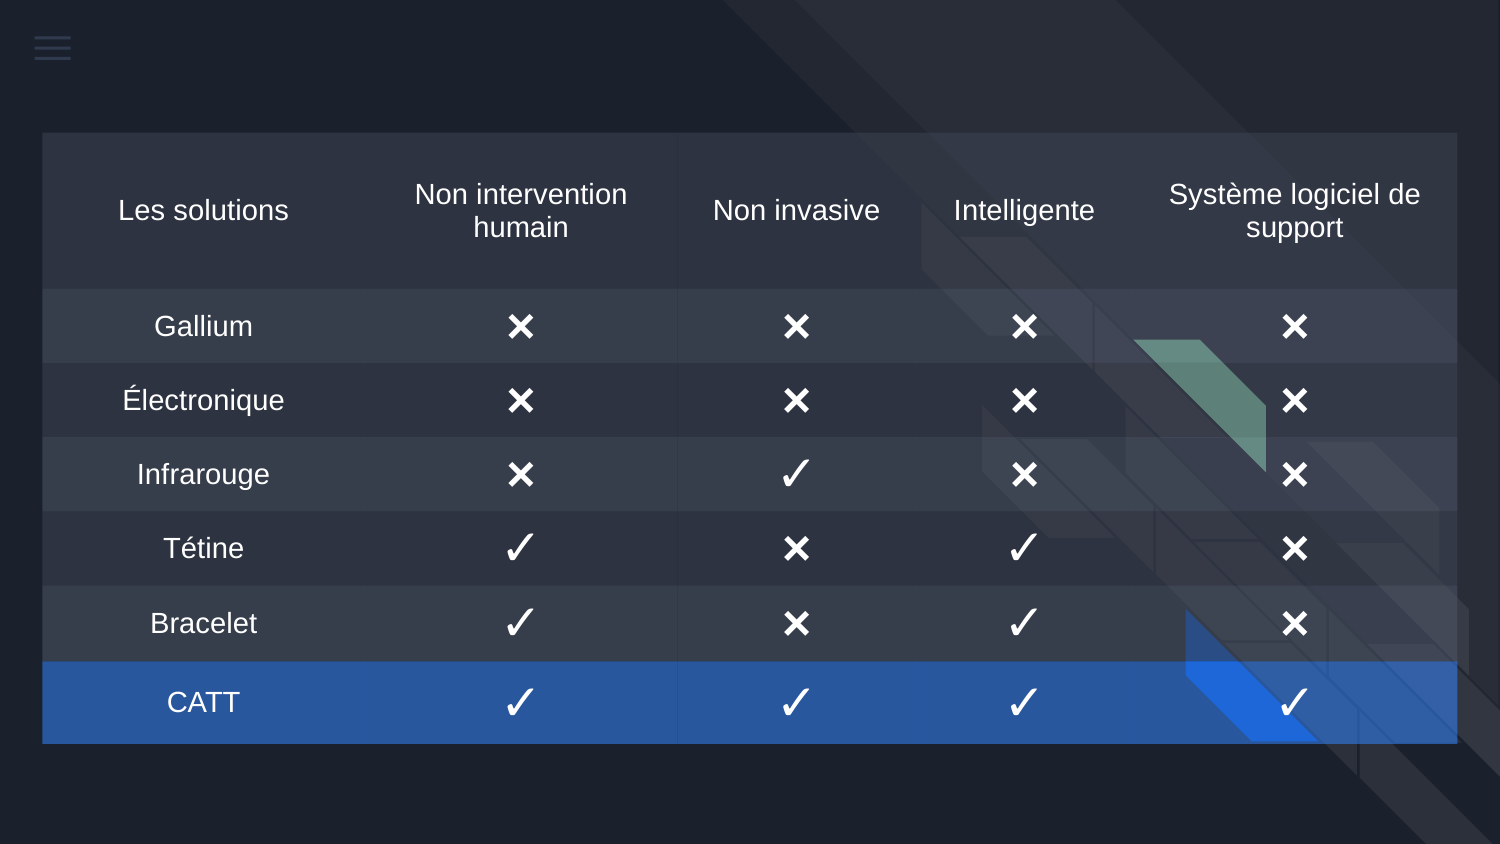

| Les solutions | Non intervention humain | Non invasive | Intelligente | Système logiciel de support |
| --- | --- | --- | --- | --- |
| Gallium | × | × | × | × |
| Électronique | × | × | × | × |
| Infrarouge | × | ✓ | × | × |
| Tétine | ✓ | × | ✓ | × |
| Bracelet | ✓ | × | ✓ | × |
| CATT | ✓ | ✓ | ✓ | ✓ |
27